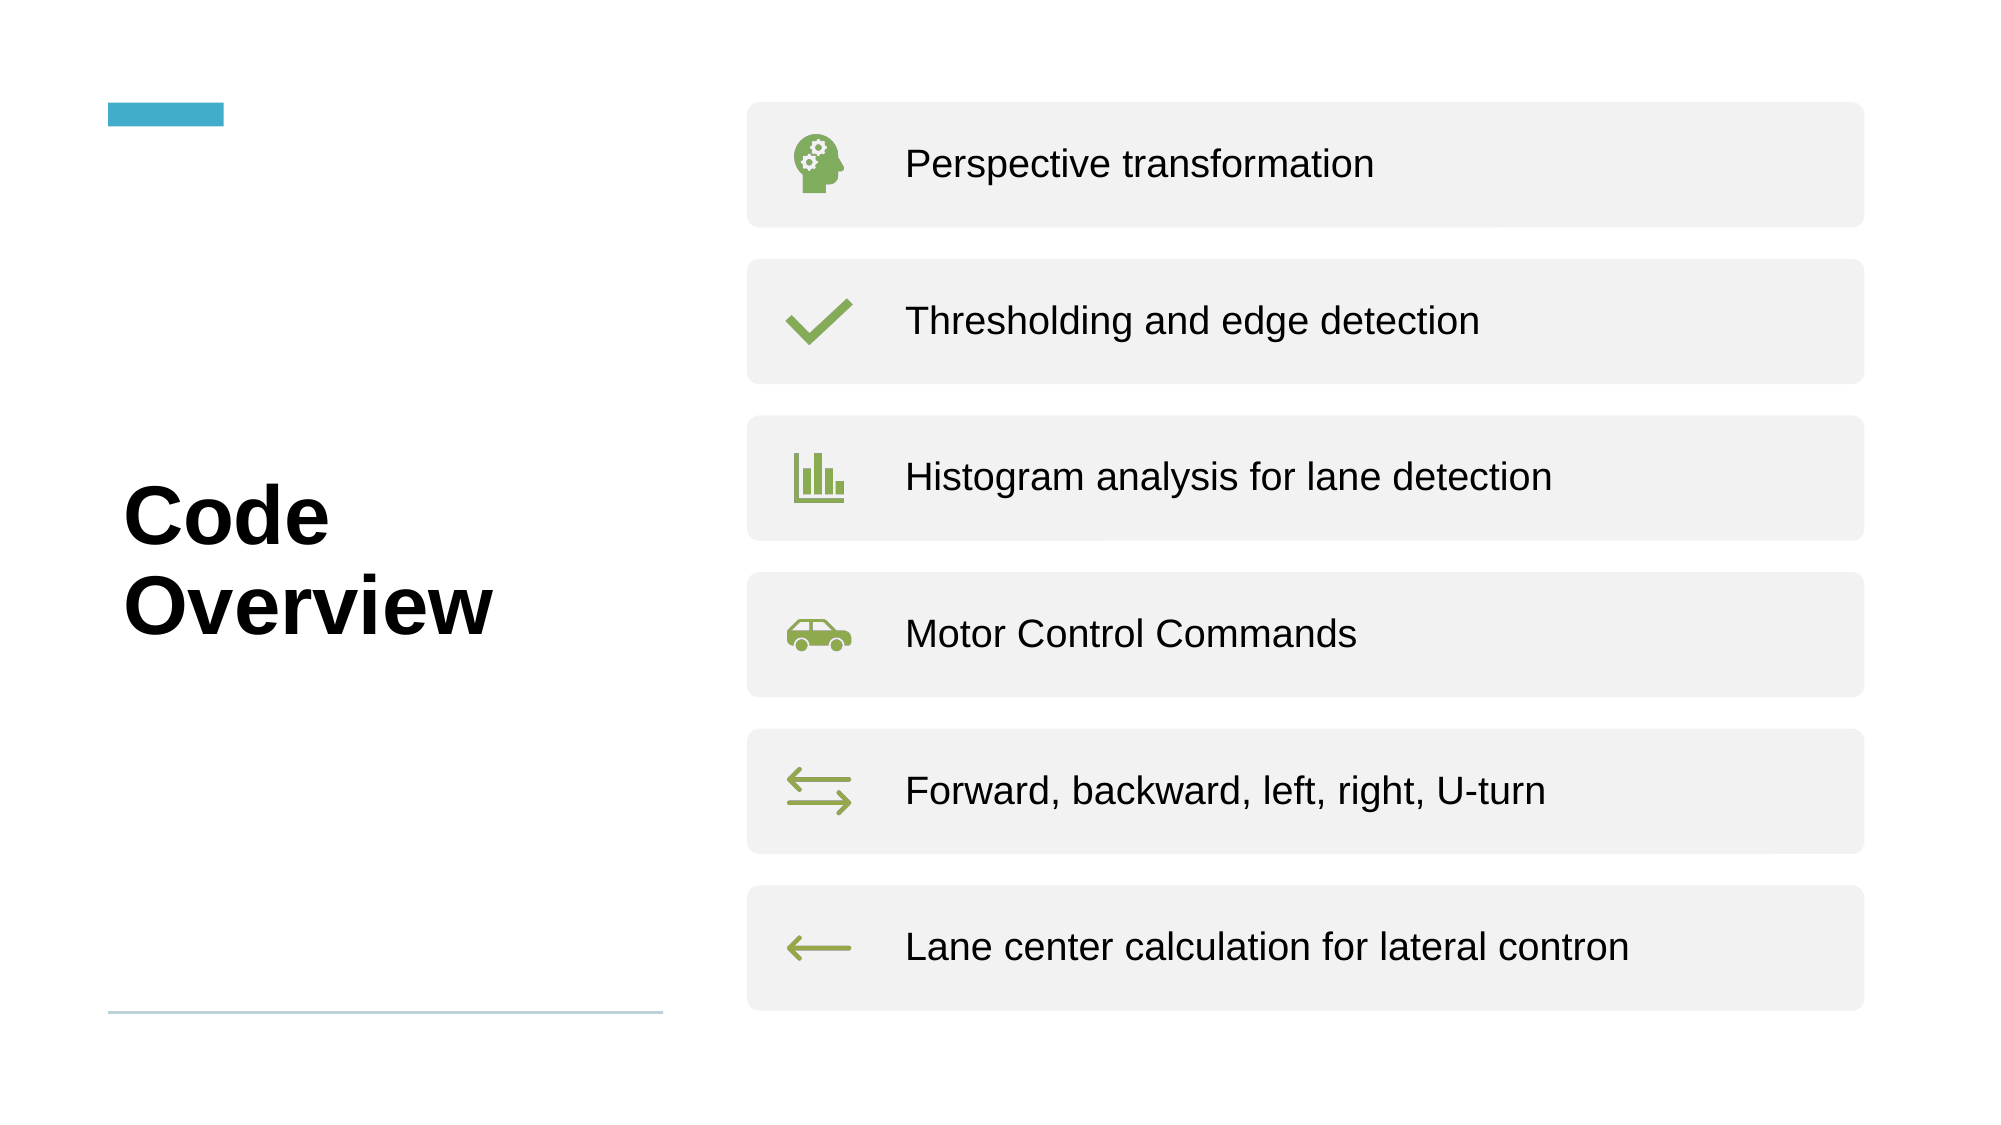

Perspective transformation
Thresholding and edge detection
Histogram analysis for lane detection
Motor Control Commands
Forward, backward, left, right, U-turn
Lane center calculation for lateral contron
# Code Overview